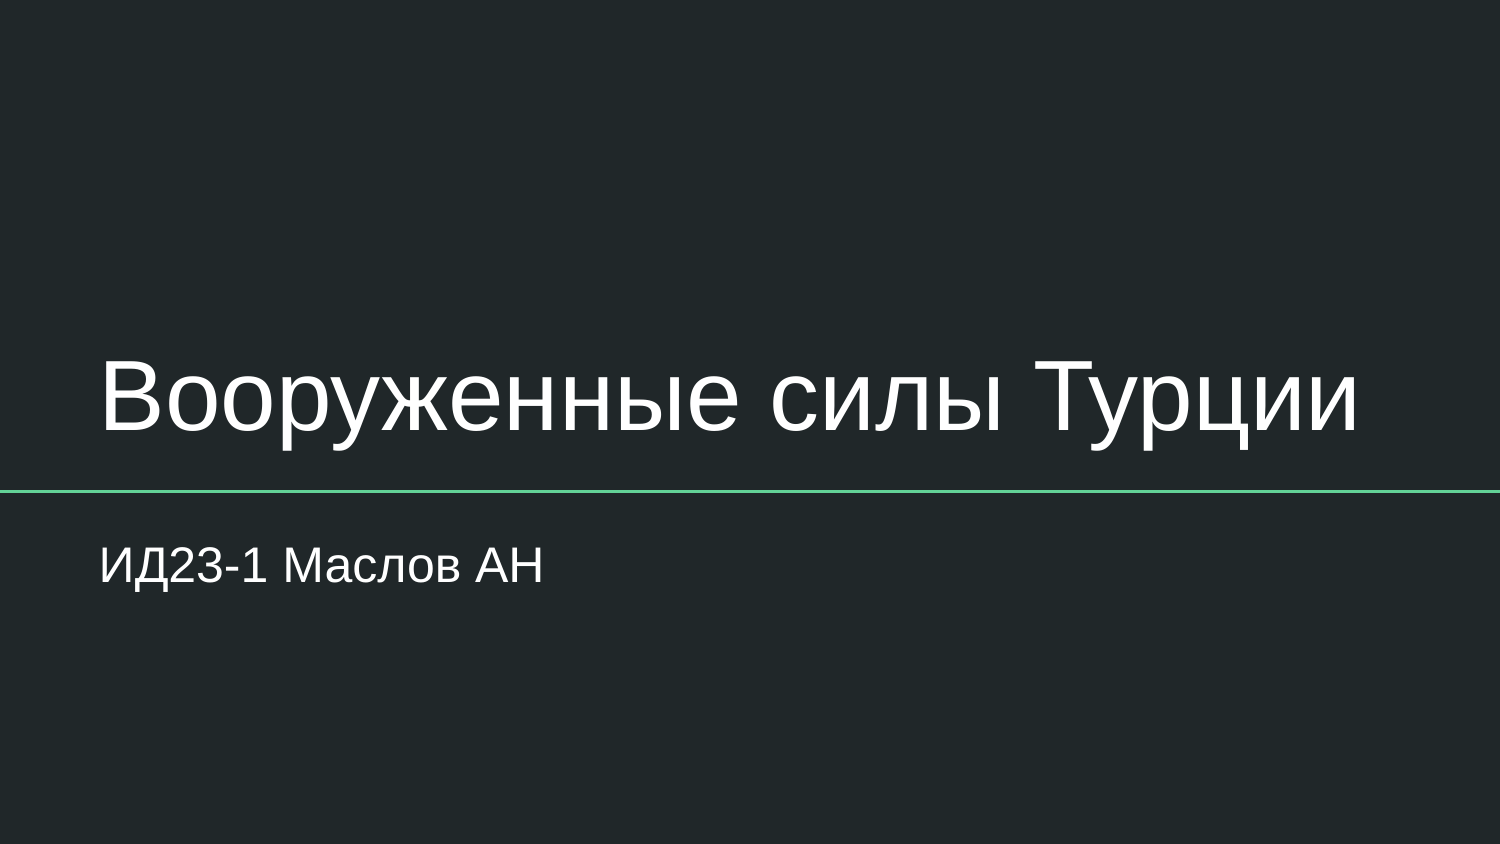

# Вооруженные силы Турции
ИД23-1 Маслов АН